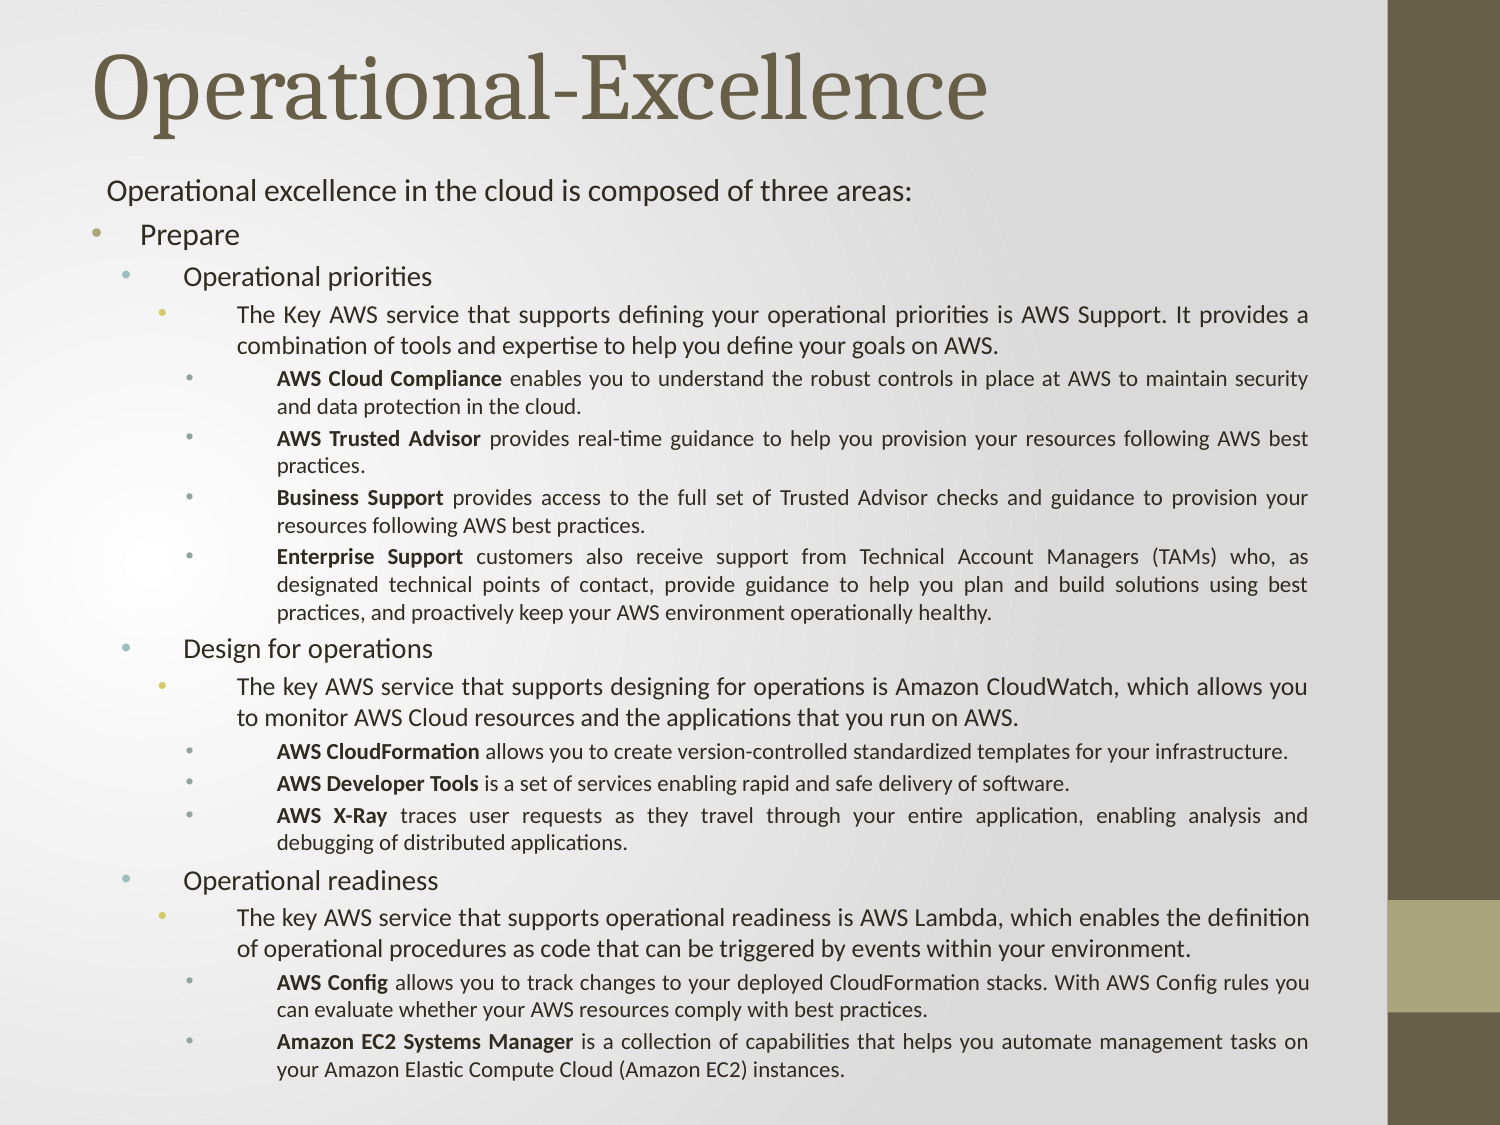

# Operational-Excellence
Operational excellence in the cloud is composed of three areas:
Prepare
Operational priorities
The Key AWS service that supports defining your operational priorities is AWS Support. It provides a combination of tools and expertise to help you define your goals on AWS.
AWS Cloud Compliance enables you to understand the robust controls in place at AWS to maintain security and data protection in the cloud.
AWS Trusted Advisor provides real-time guidance to help you provision your resources following AWS best practices.
Business Support provides access to the full set of Trusted Advisor checks and guidance to provision your resources following AWS best practices.
Enterprise Support customers also receive support from Technical Account Managers (TAMs) who, as designated technical points of contact, provide guidance to help you plan and build solutions using best practices, and proactively keep your AWS environment operationally healthy.
Design for operations
The key AWS service that supports designing for operations is Amazon CloudWatch, which allows you to monitor AWS Cloud resources and the applications that you run on AWS.
AWS CloudFormation allows you to create version-controlled standardized templates for your infrastructure.
AWS Developer Tools is a set of services enabling rapid and safe delivery of software.
AWS X-Ray traces user requests as they travel through your entire application, enabling analysis and debugging of distributed applications.
Operational readiness
The key AWS service that supports operational readiness is AWS Lambda, which enables the definition of operational procedures as code that can be triggered by events within your environment.
AWS Config allows you to track changes to your deployed CloudFormation stacks. With AWS Config rules you can evaluate whether your AWS resources comply with best practices.
Amazon EC2 Systems Manager is a collection of capabilities that helps you automate management tasks on your Amazon Elastic Compute Cloud (Amazon EC2) instances.